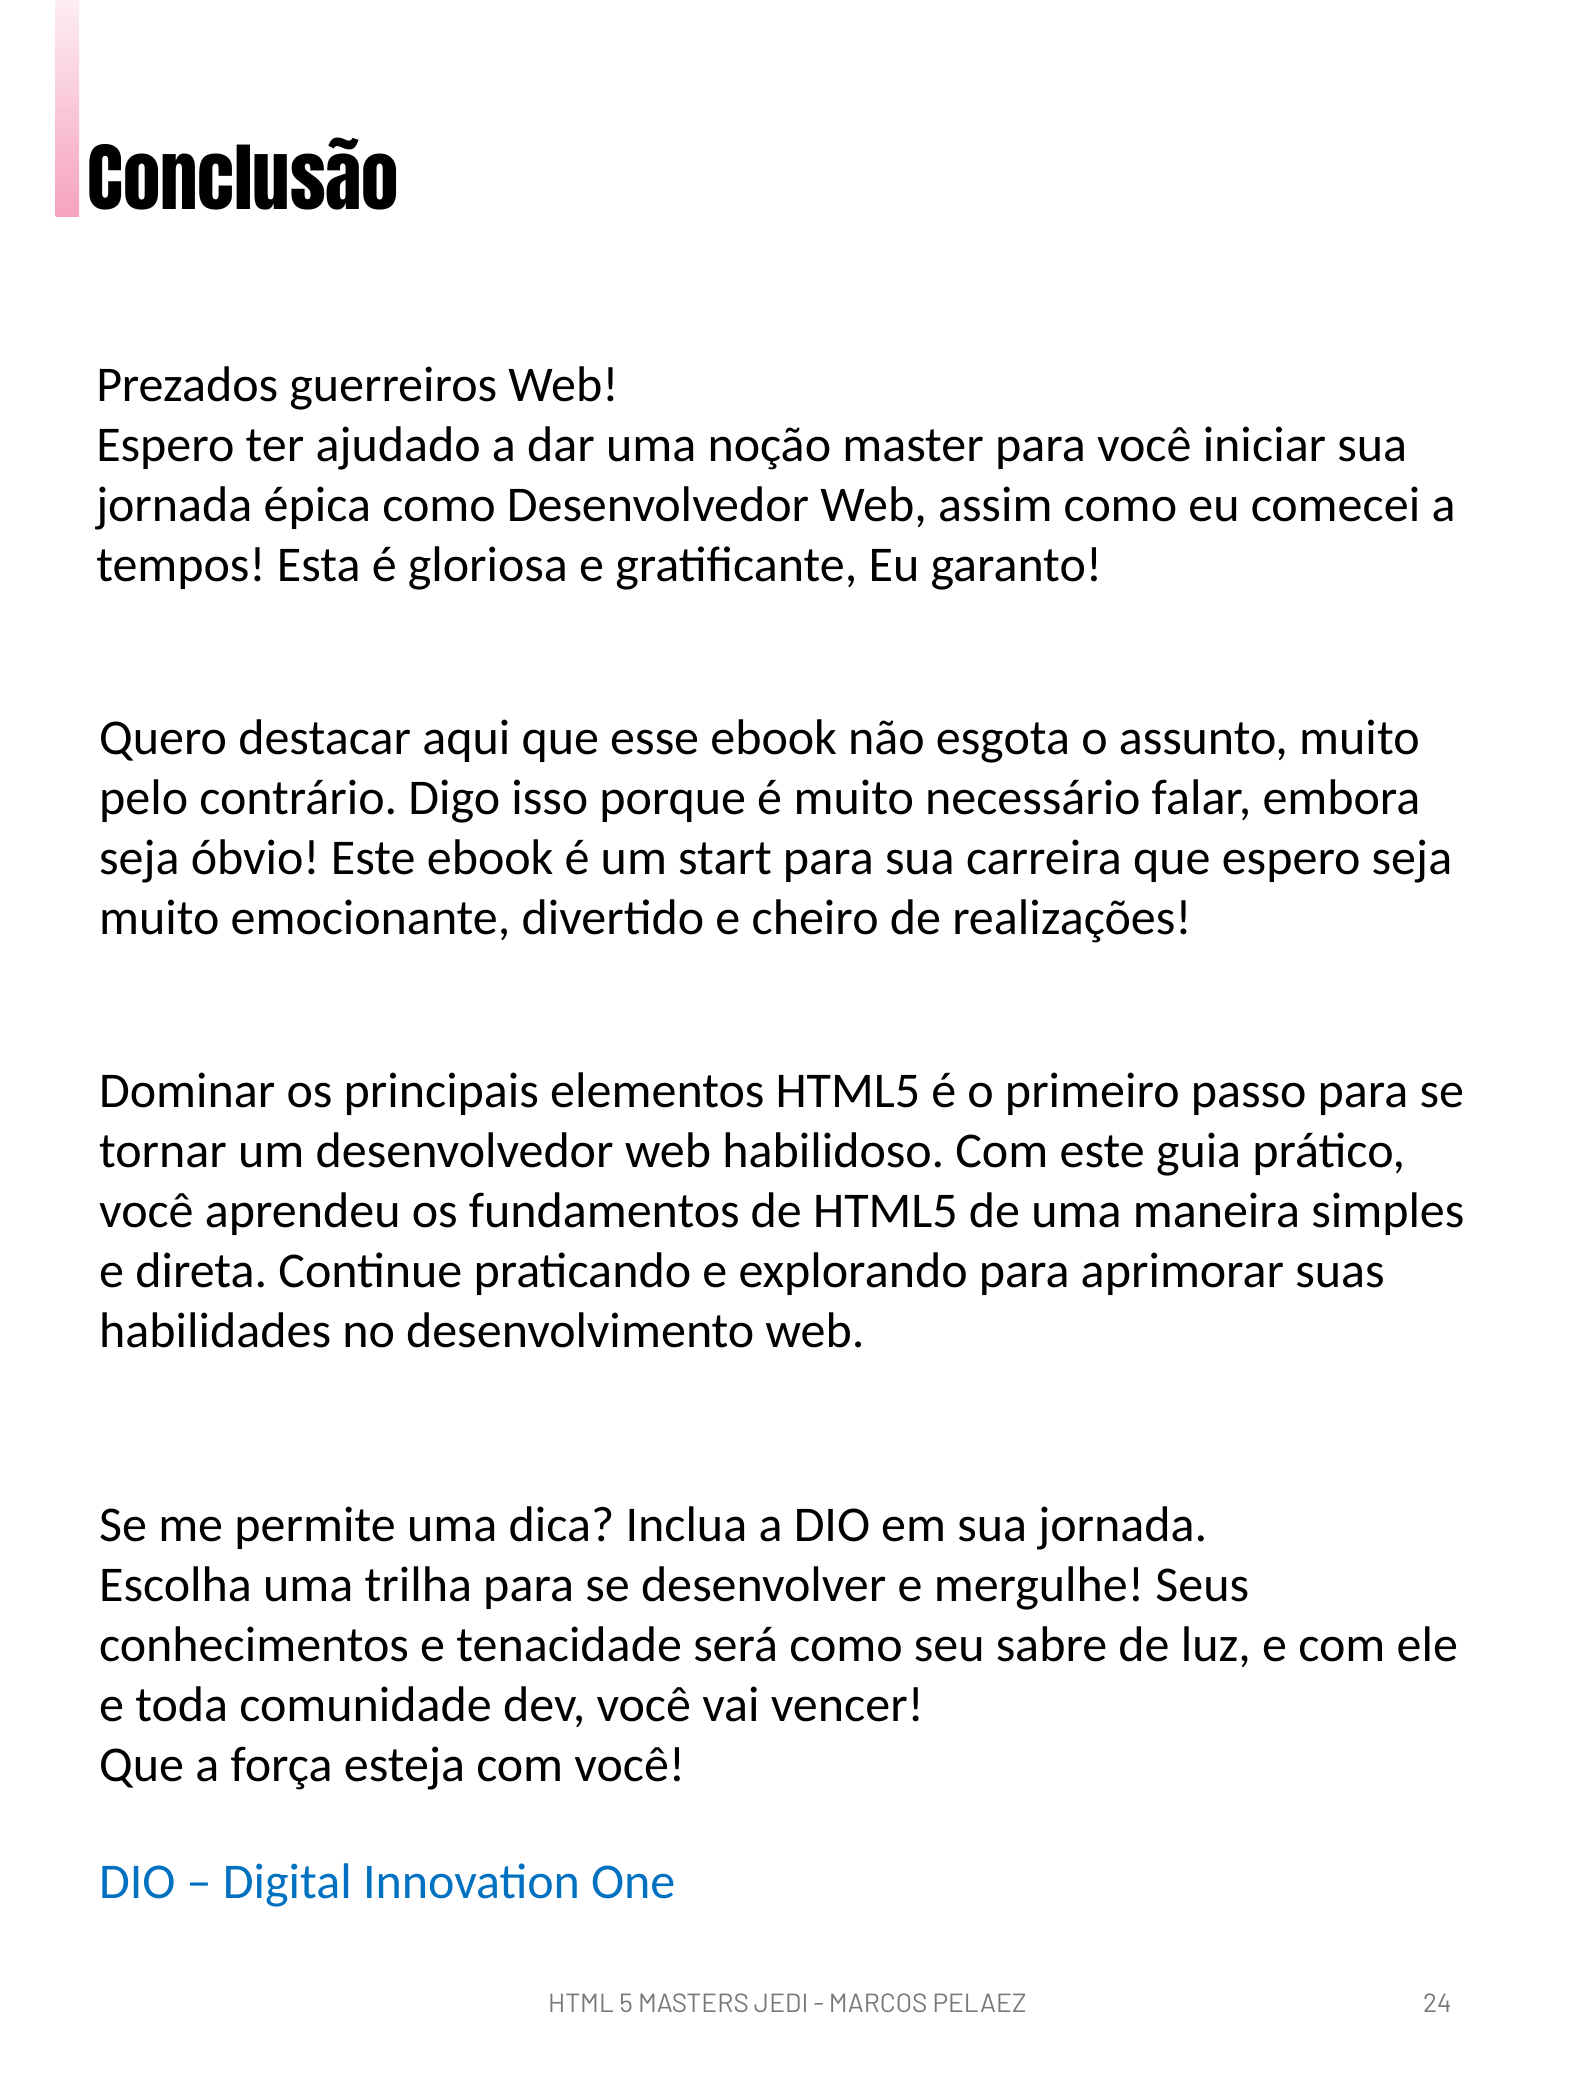

Conclusão
Prezados guerreiros Web!
Espero ter ajudado a dar uma noção master para você iniciar sua jornada épica como Desenvolvedor Web, assim como eu comecei a tempos! Esta é gloriosa e gratificante, Eu garanto!
Quero destacar aqui que esse ebook não esgota o assunto, muito pelo contrário. Digo isso porque é muito necessário falar, embora seja óbvio! Este ebook é um start para sua carreira que espero seja muito emocionante, divertido e cheiro de realizações!
Dominar os principais elementos HTML5 é o primeiro passo para se tornar um desenvolvedor web habilidoso. Com este guia prático, você aprendeu os fundamentos de HTML5 de uma maneira simples e direta. Continue praticando e explorando para aprimorar suas habilidades no desenvolvimento web.
Se me permite uma dica? Inclua a DIO em sua jornada.
Escolha uma trilha para se desenvolver e mergulhe! Seus conhecimentos e tenacidade será como seu sabre de luz, e com ele e toda comunidade dev, você vai vencer!
Que a força esteja com você!
DIO – Digital Innovation One
HTML 5 MASTERS JEDI - MARCOS PELAEZ
24